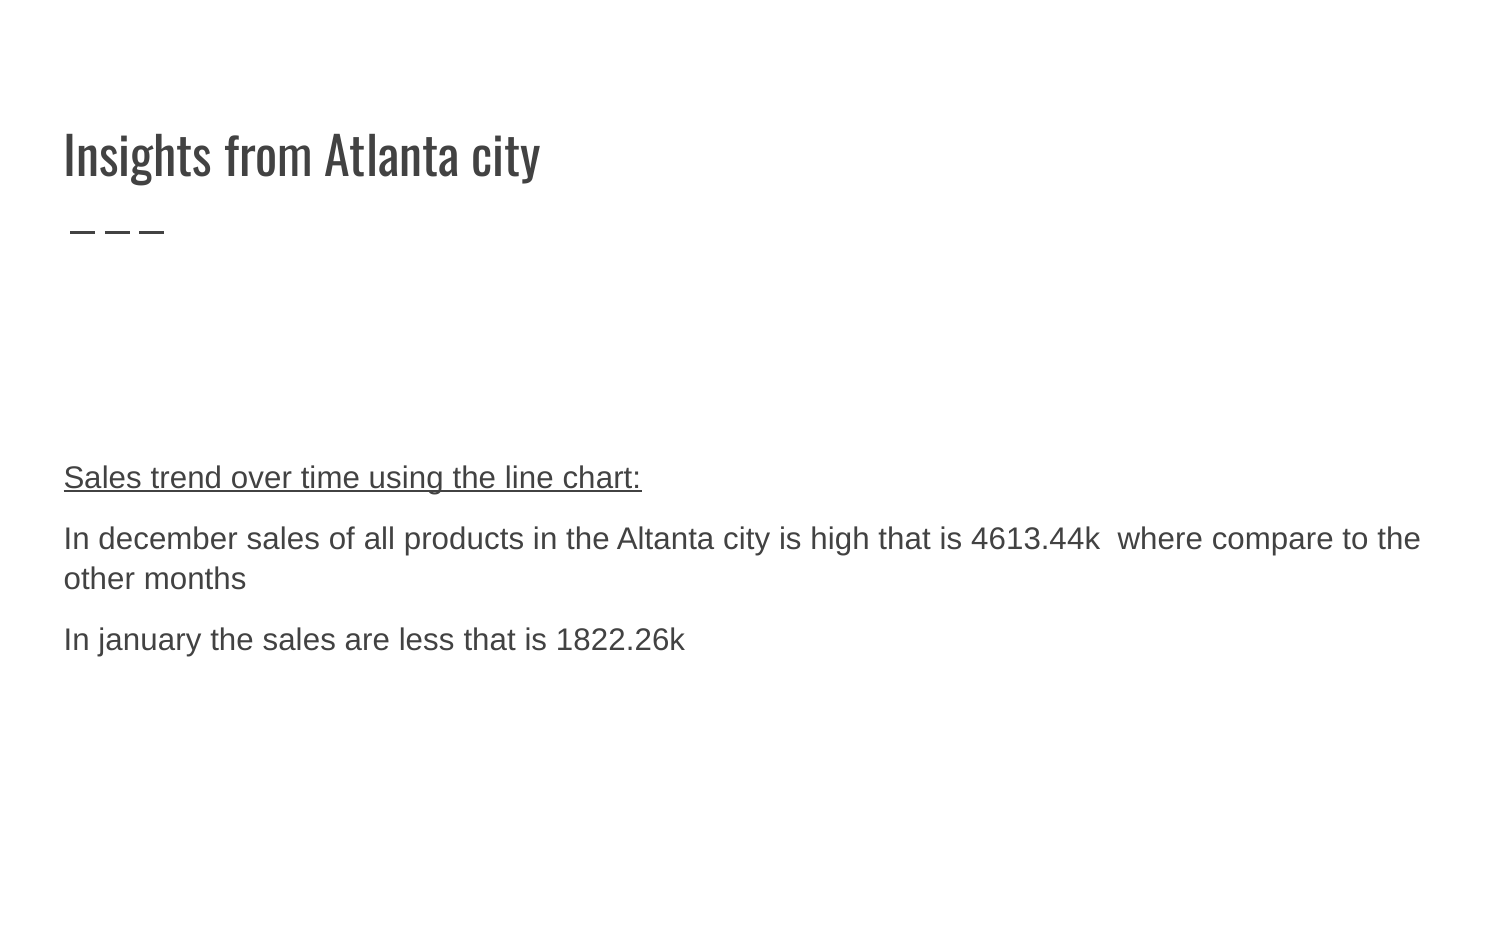

# Insights from Atlanta city

Sales trend over time using the line chart:
In december sales of all products in the Altanta city is high that is 4613.44k  where compare to the other months
In january the sales are less that is 1822.26k